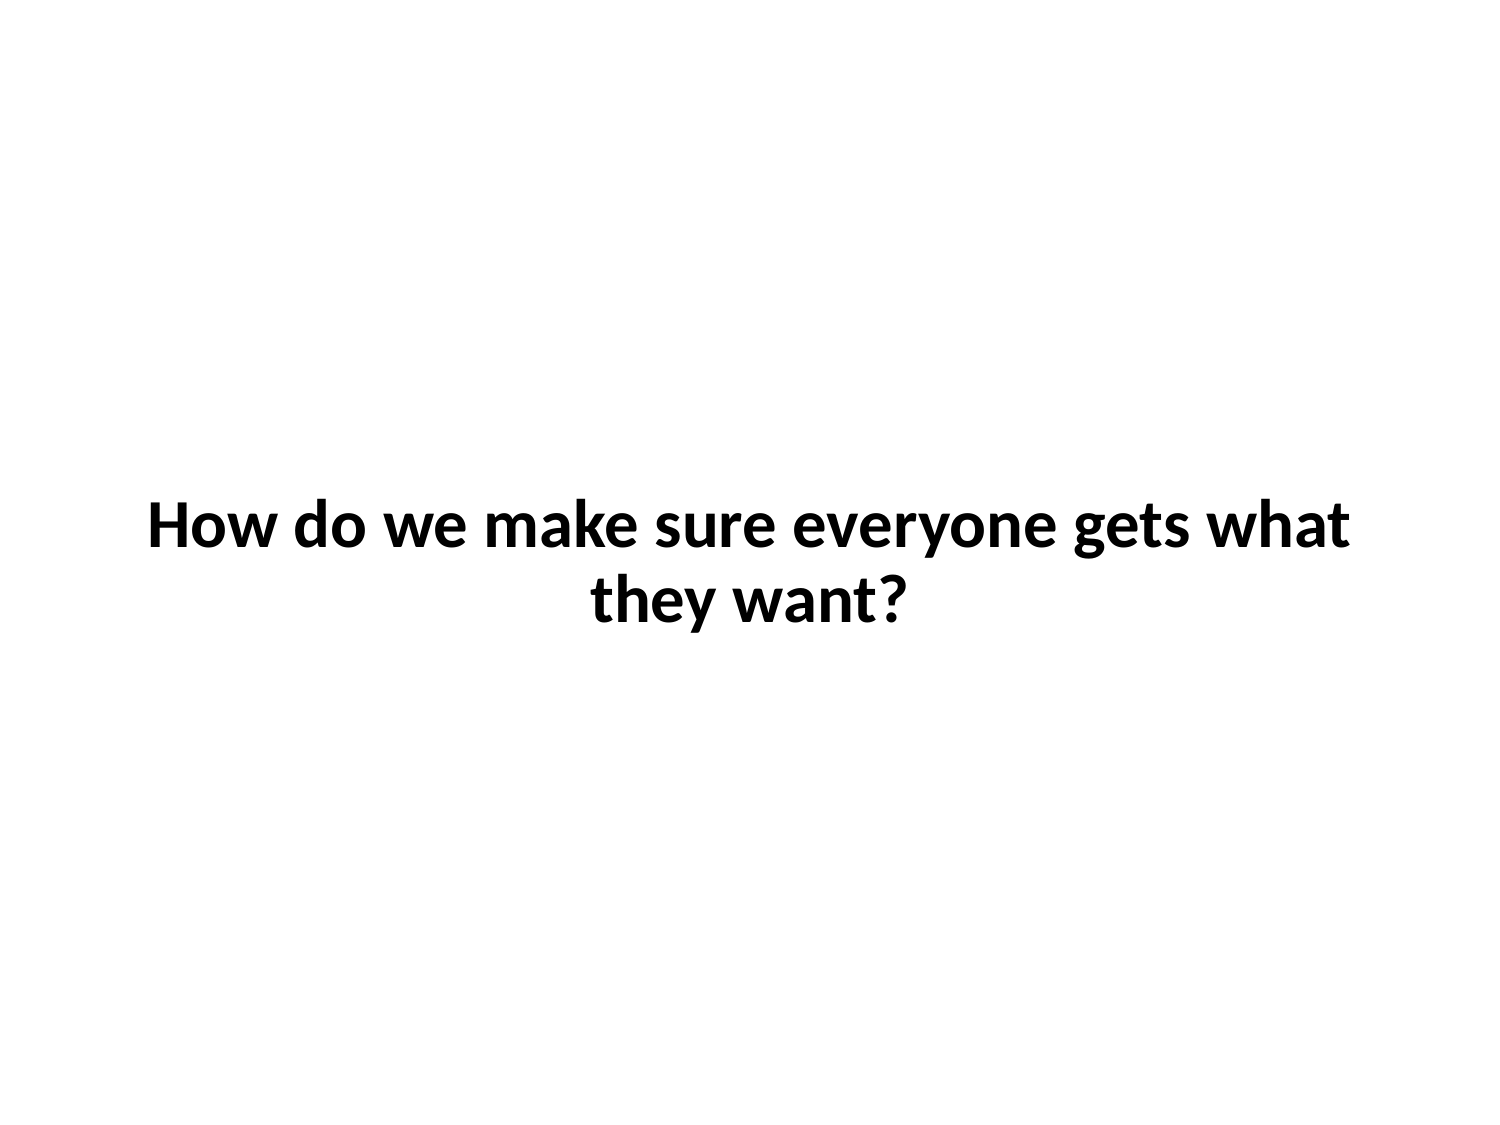

# How do we make sure everyone gets what they want?